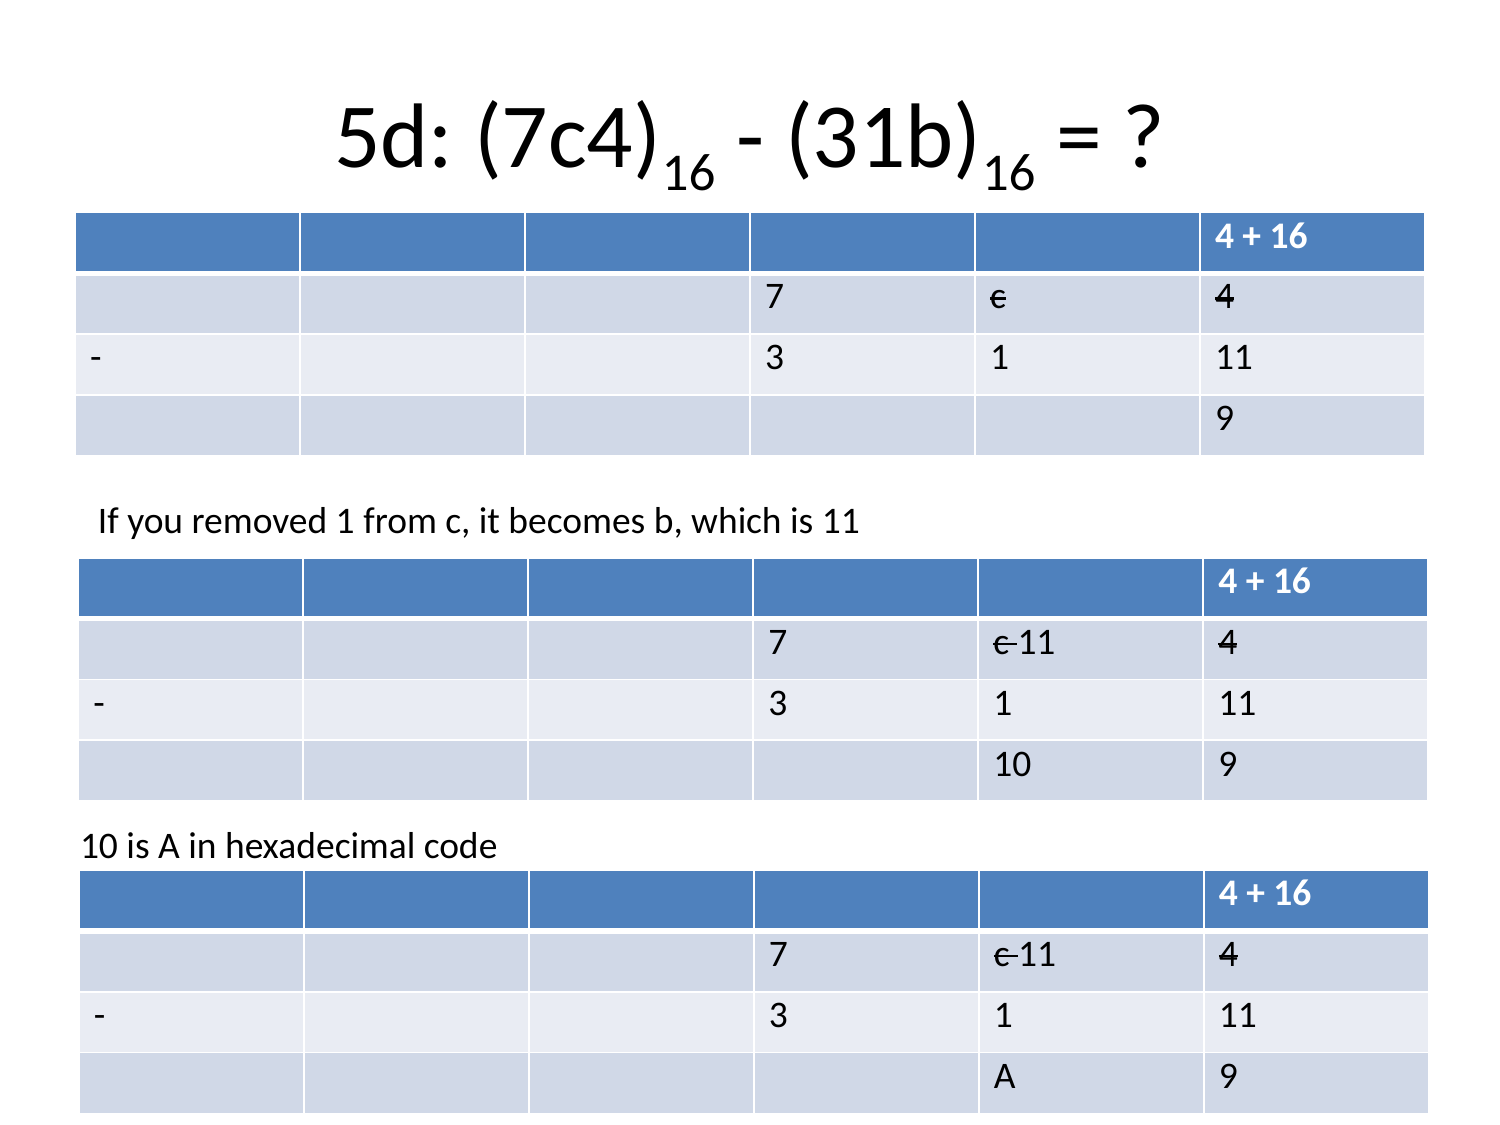

# 5d: (7c4)16 - (31b)16 = ?
|  |  |  |  |  | 4 + 16 |
| --- | --- | --- | --- | --- | --- |
|  |  |  | 7 | c | 4 |
| - |  |  | 3 | 1 | 11 |
|  |  |  |  |  | 9 |
If you removed 1 from c, it becomes b, which is 11
|  |  |  |  |  | 4 + 16 |
| --- | --- | --- | --- | --- | --- |
|  |  |  | 7 | c 11 | 4 |
| - |  |  | 3 | 1 | 11 |
|  |  |  |  | 10 | 9 |
10 is A in hexadecimal code
|  |  |  |  |  | 4 + 16 |
| --- | --- | --- | --- | --- | --- |
|  |  |  | 7 | c 11 | 4 |
| - |  |  | 3 | 1 | 11 |
|  |  |  |  | A | 9 |